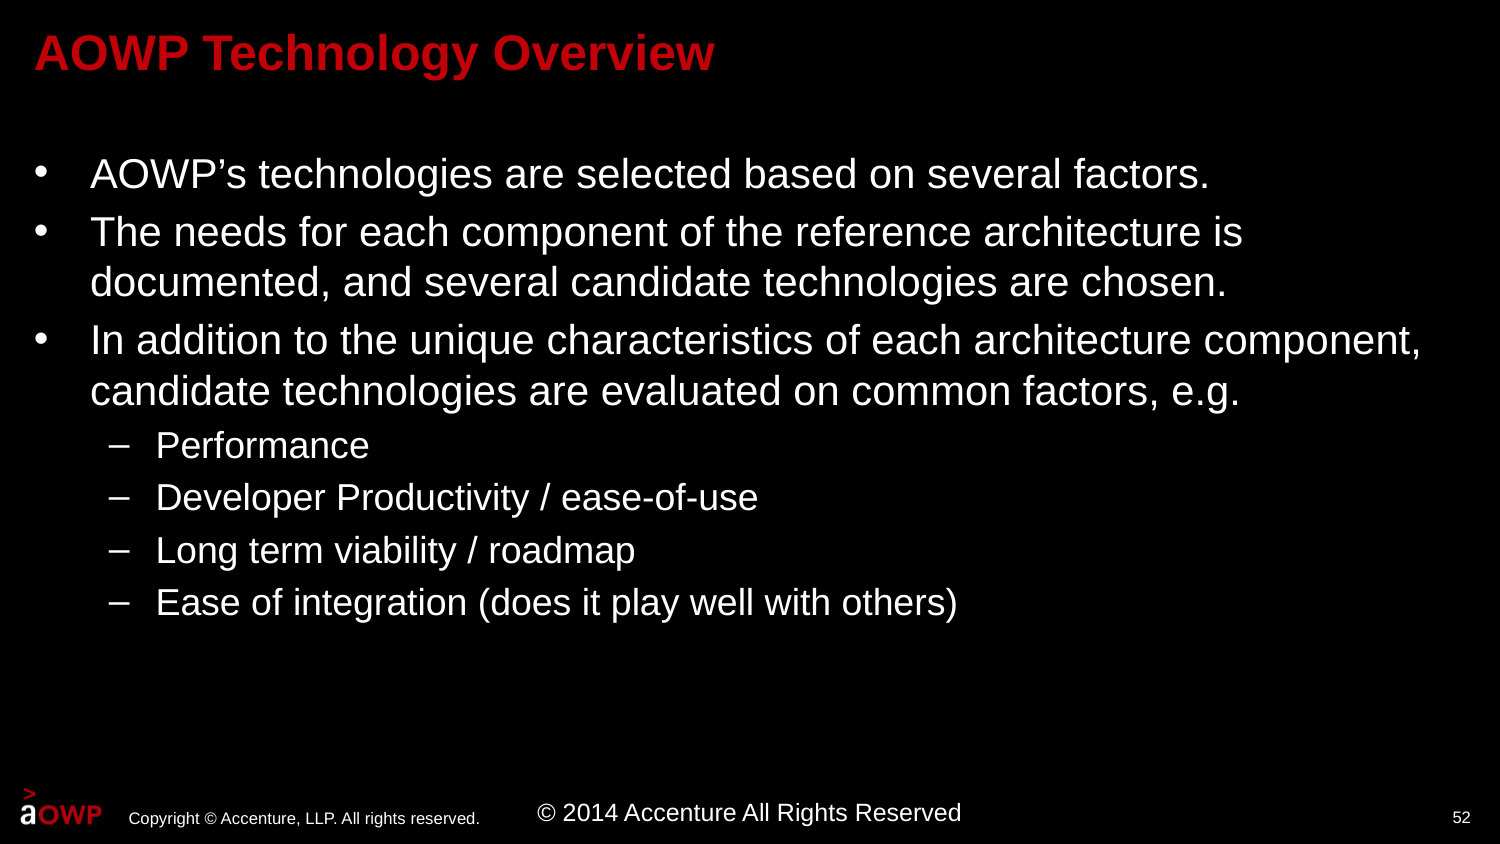

# AOWP Technology Overview
AOWP’s technologies are selected based on several factors.
The needs for each component of the reference architecture is documented, and several candidate technologies are chosen.
In addition to the unique characteristics of each architecture component, candidate technologies are evaluated on common factors, e.g.
Performance
Developer Productivity / ease-of-use
Long term viability / roadmap
Ease of integration (does it play well with others)
52
© 2014 Accenture All Rights Reserved